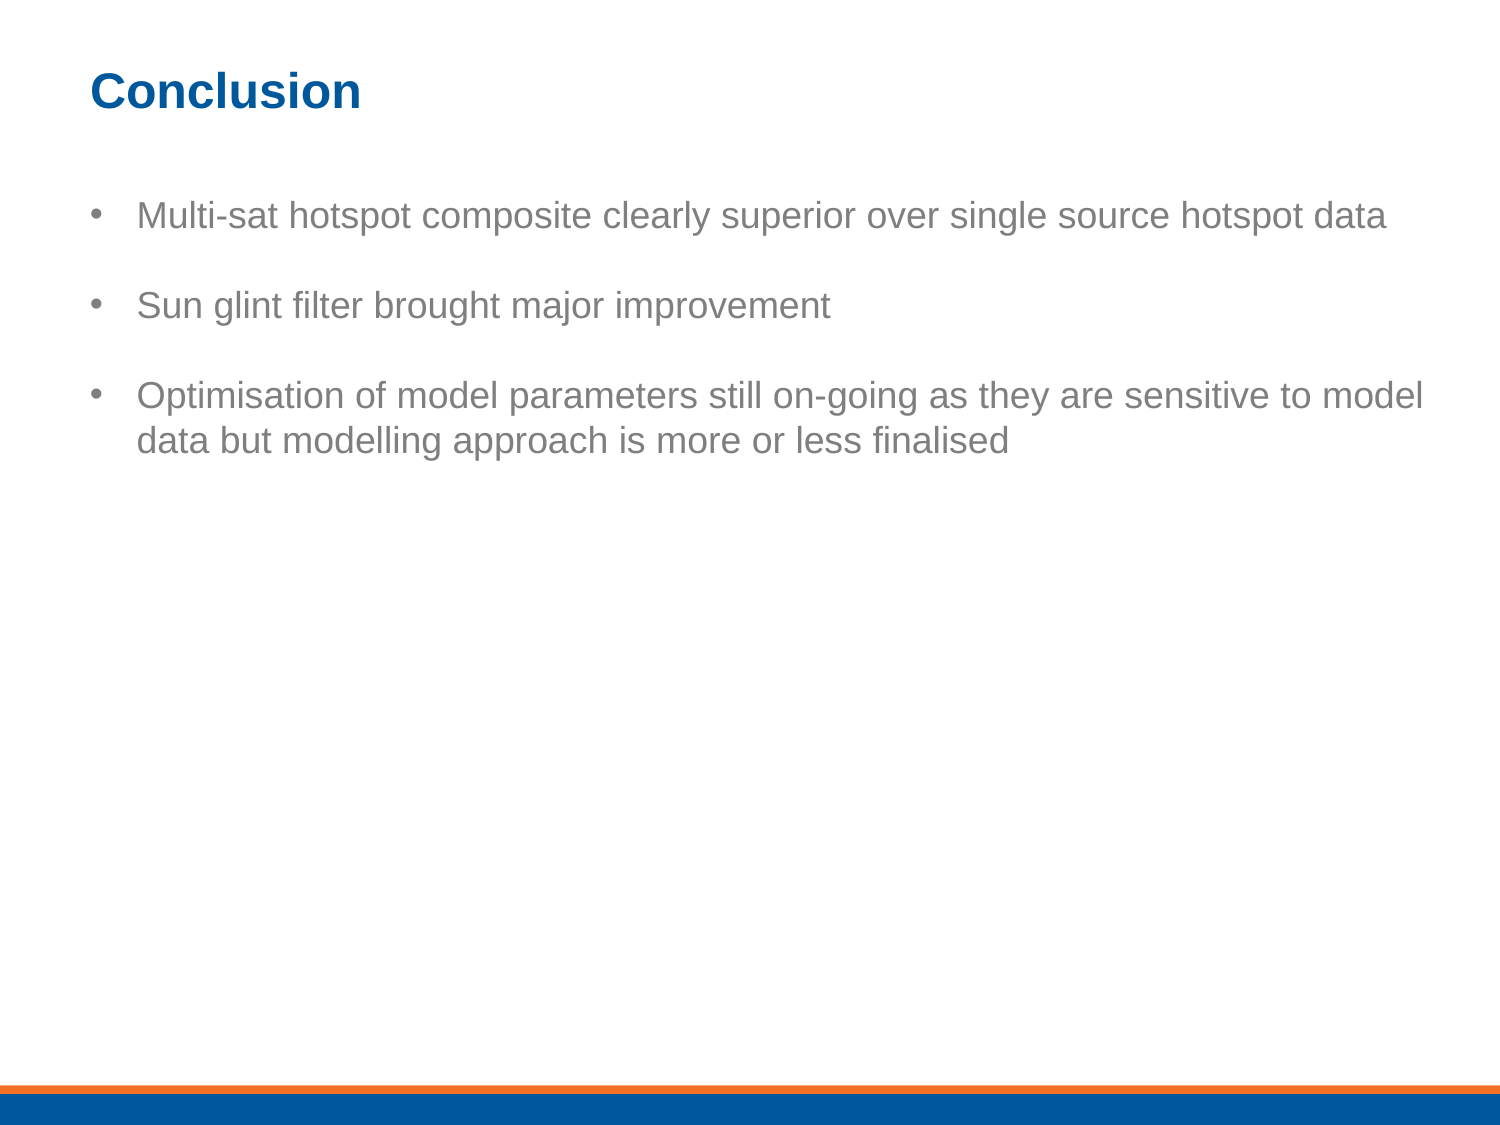

# Conclusion
Multi-sat hotspot composite clearly superior over single source hotspot data

Sun glint filter brought major improvement

Optimisation of model parameters still on-going as they are sensitive to model data but modelling approach is more or less finalised